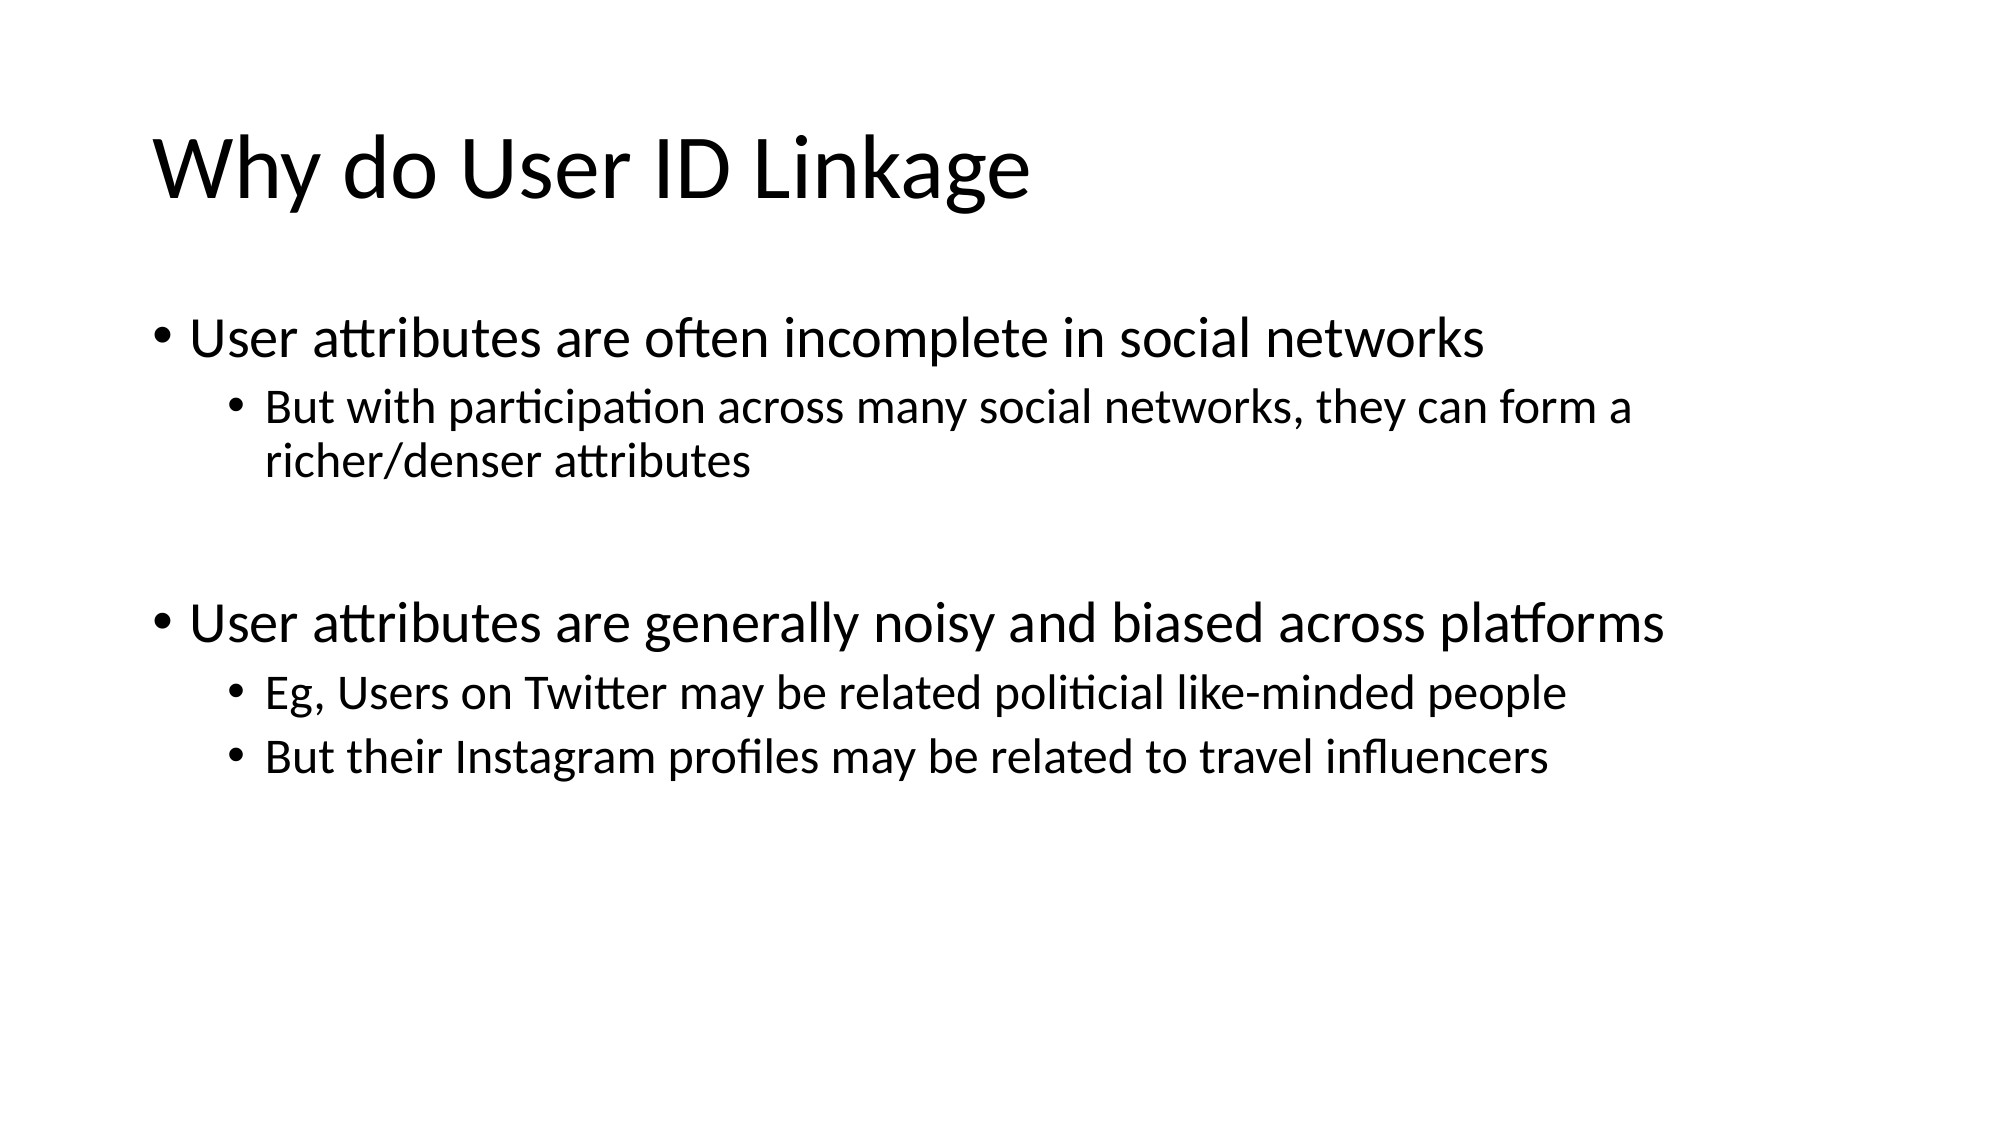

# Why do User ID Linkage
User attributes are often incomplete in social networks
But with participation across many social networks, they can form a richer/denser attributes

User attributes are generally noisy and biased across platforms
Eg, Users on Twitter may be related politicial like-minded people
But their Instagram profiles may be related to travel influencers